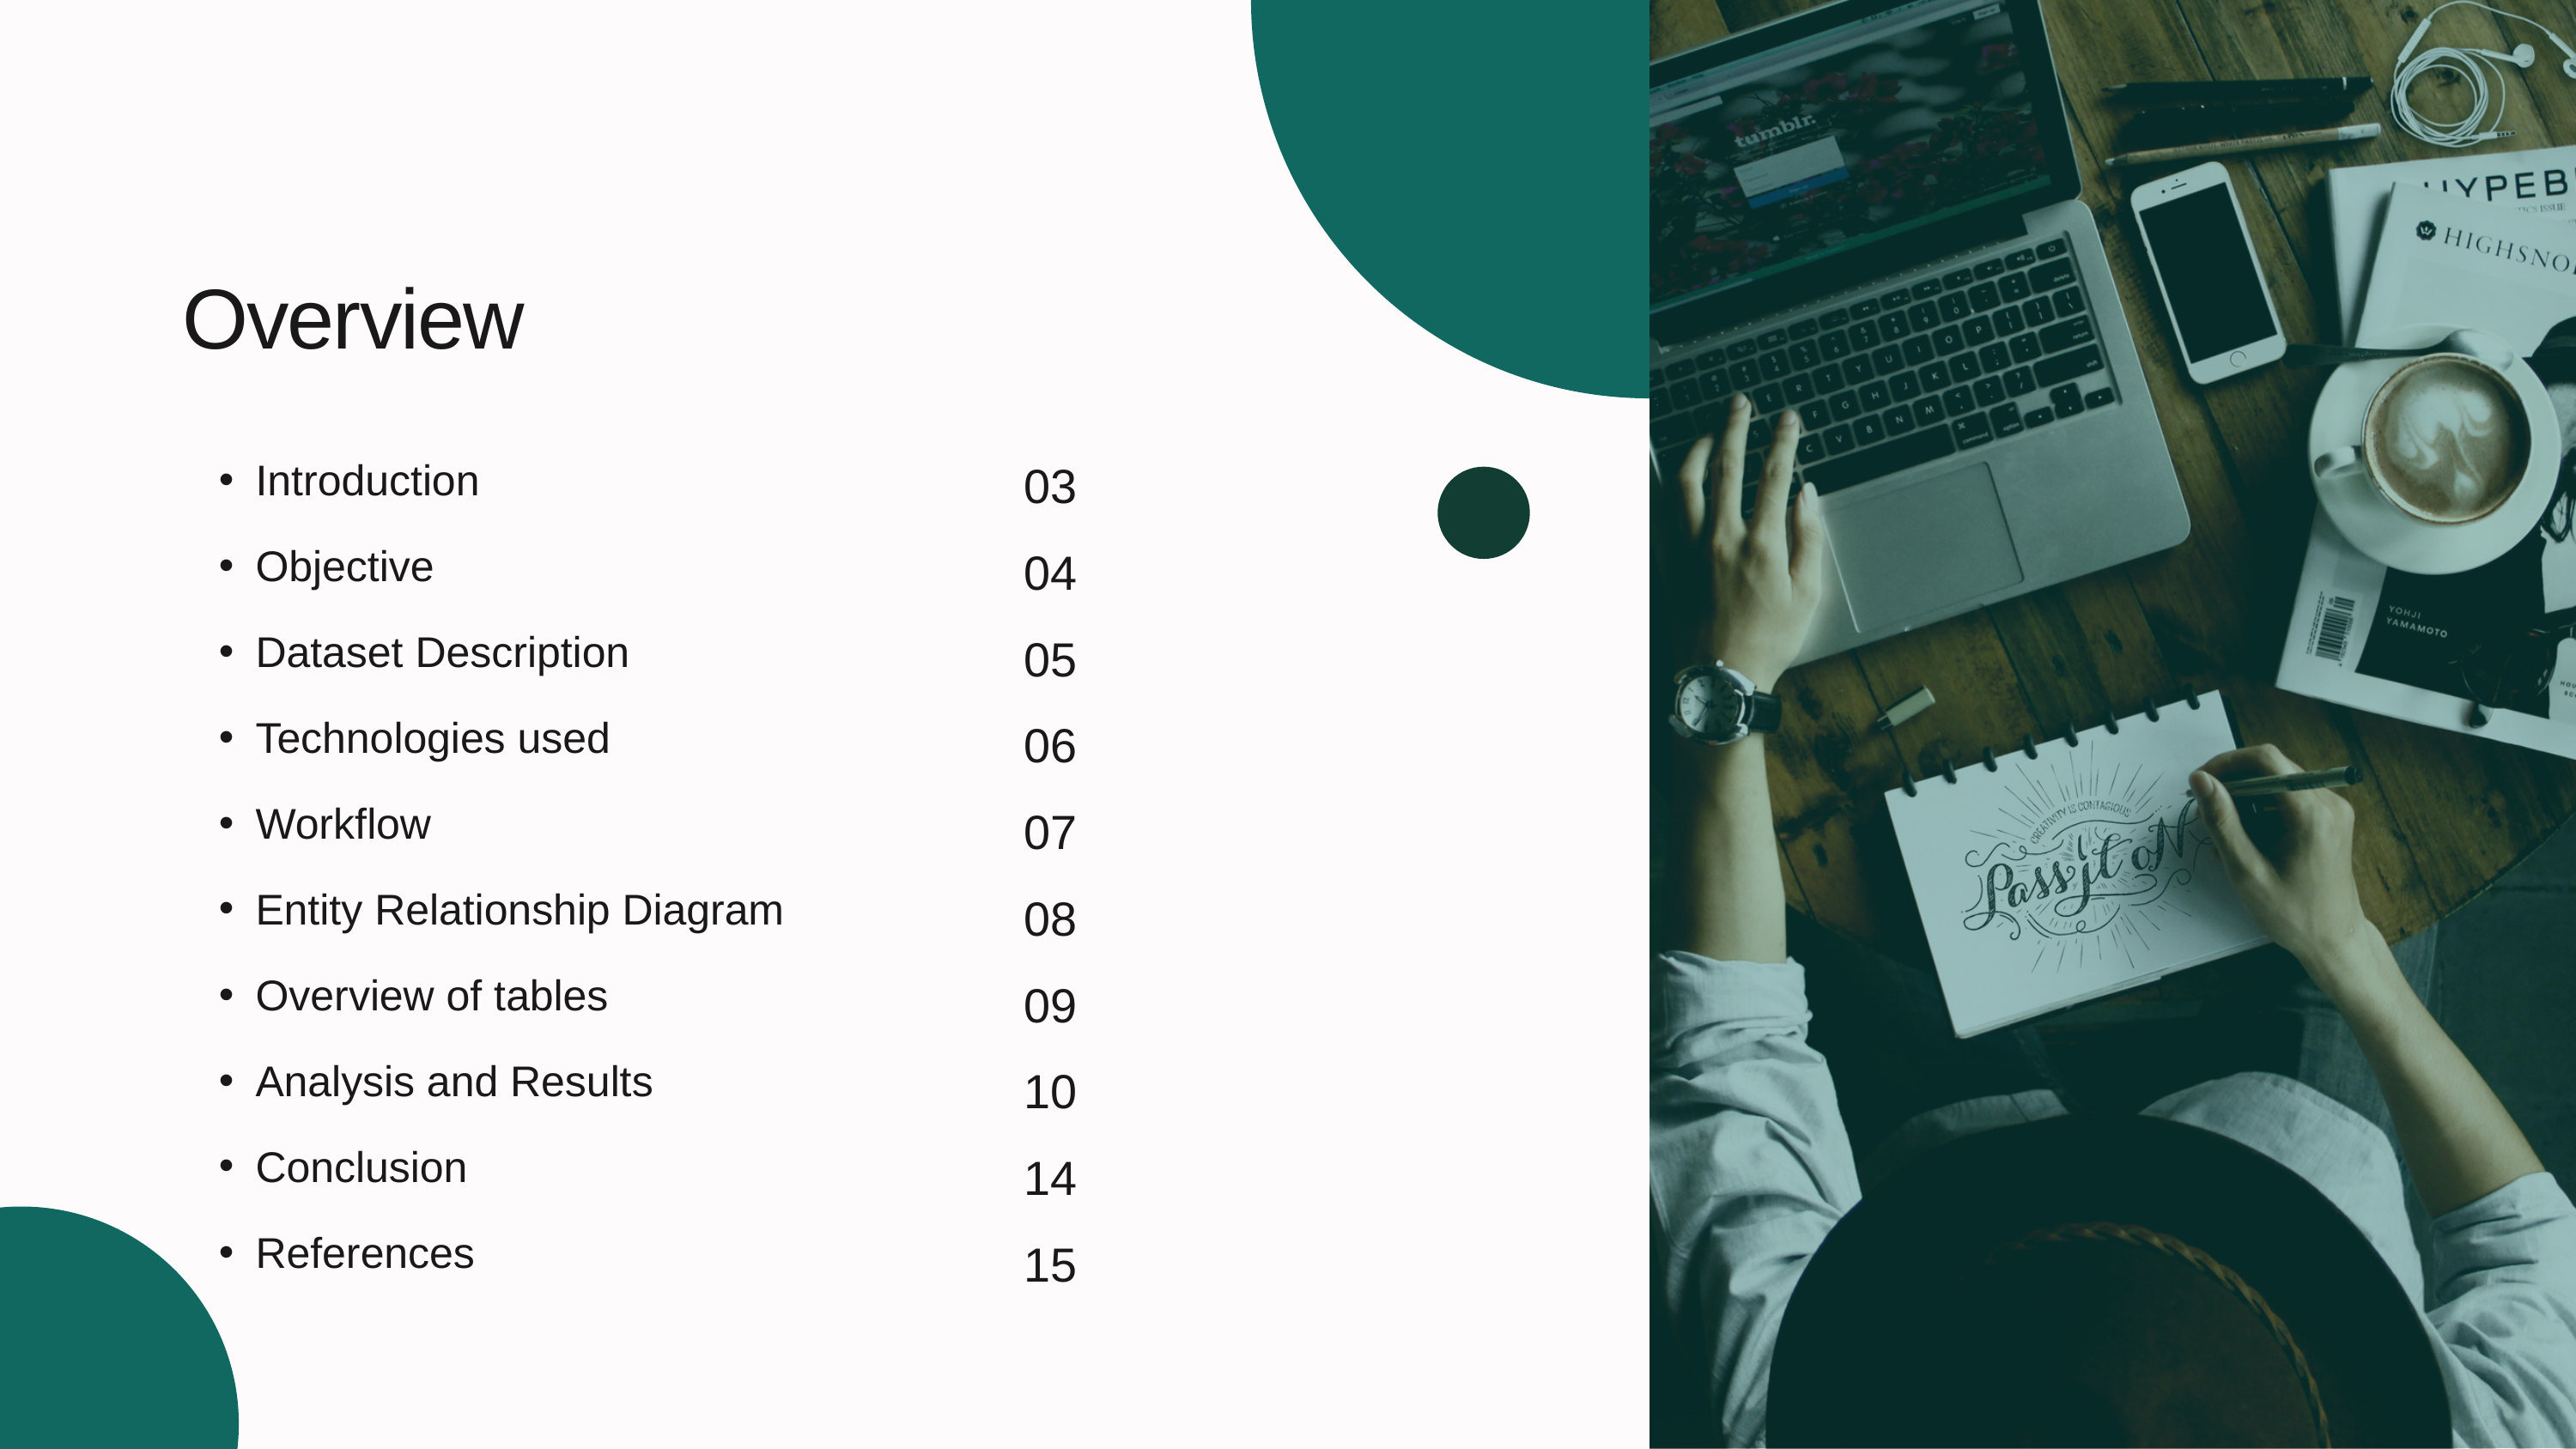

Overview
Introduction
Objective
Dataset Description
Technologies used
Workflow
Entity Relationship Diagram
Overview of tables
Analysis and Results
Conclusion
References
03
04
05
06
07
08
09
10
14
15